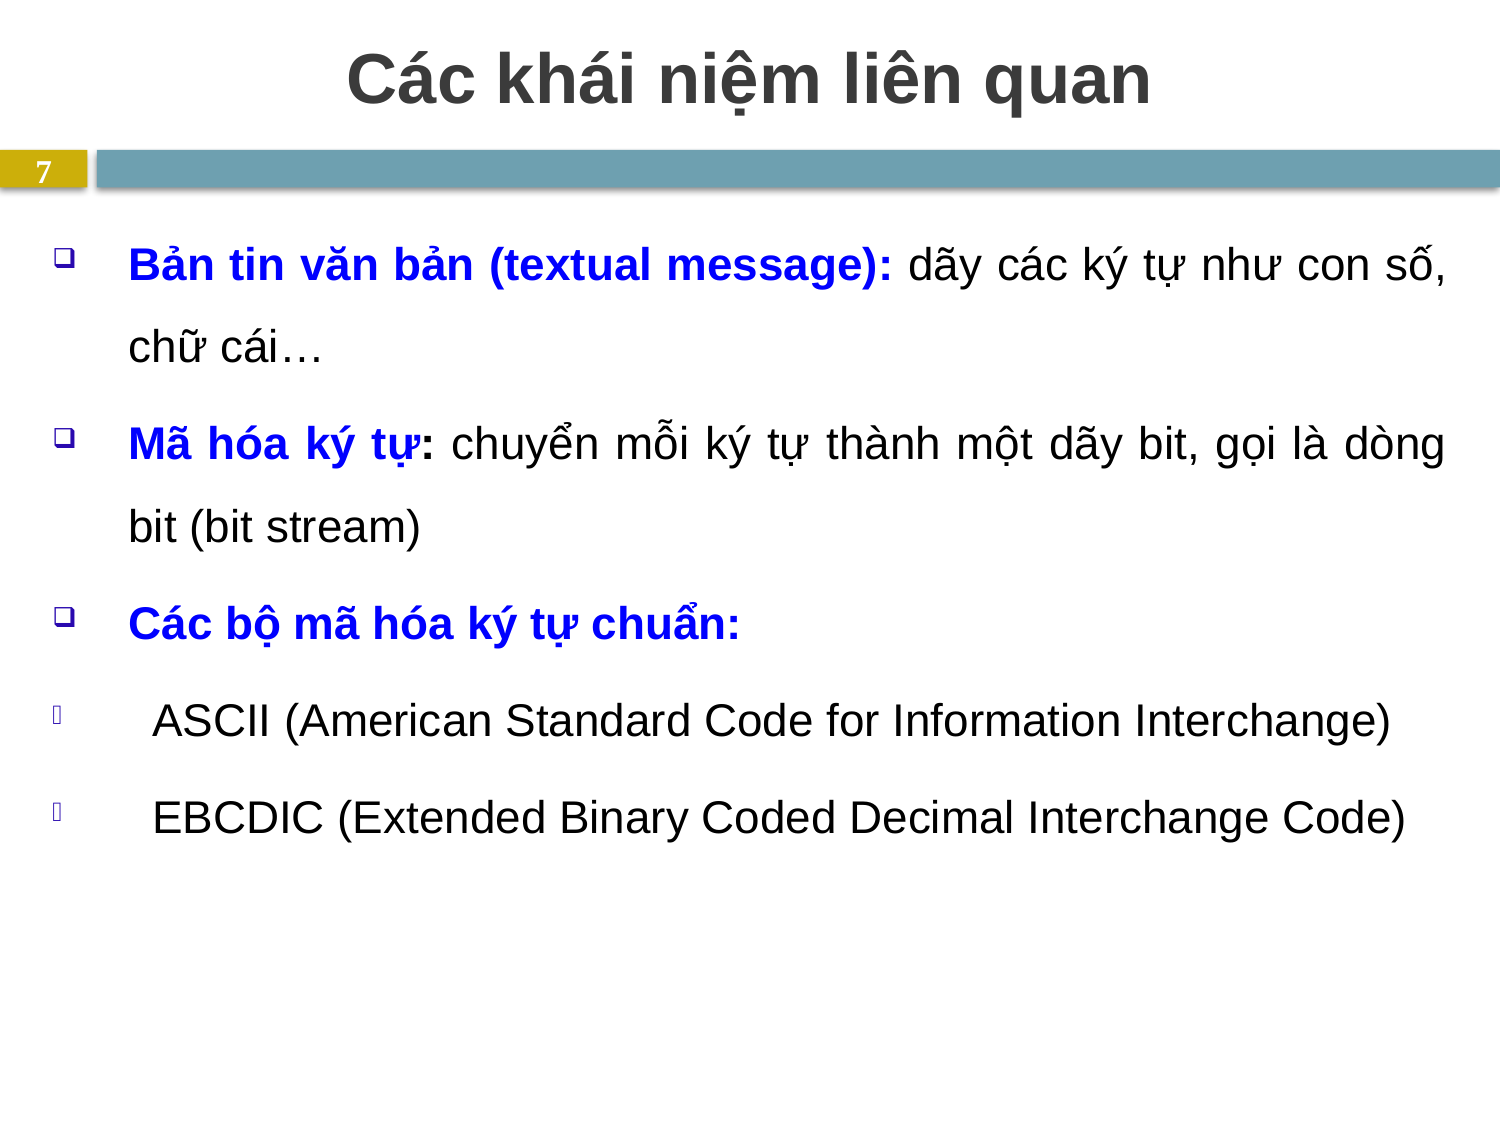

# Các khái niệm liên quan
7
Bản tin văn bản (textual message): dãy các ký tự như con số, chữ cái…
Mã hóa ký tự: chuyển mỗi ký tự thành một dãy bit, gọi là dòng bit (bit stream)
Các bộ mã hóa ký tự chuẩn:
ASCII (American Standard Code for Information Interchange)
EBCDIC (Extended Binary Coded Decimal Interchange Code)